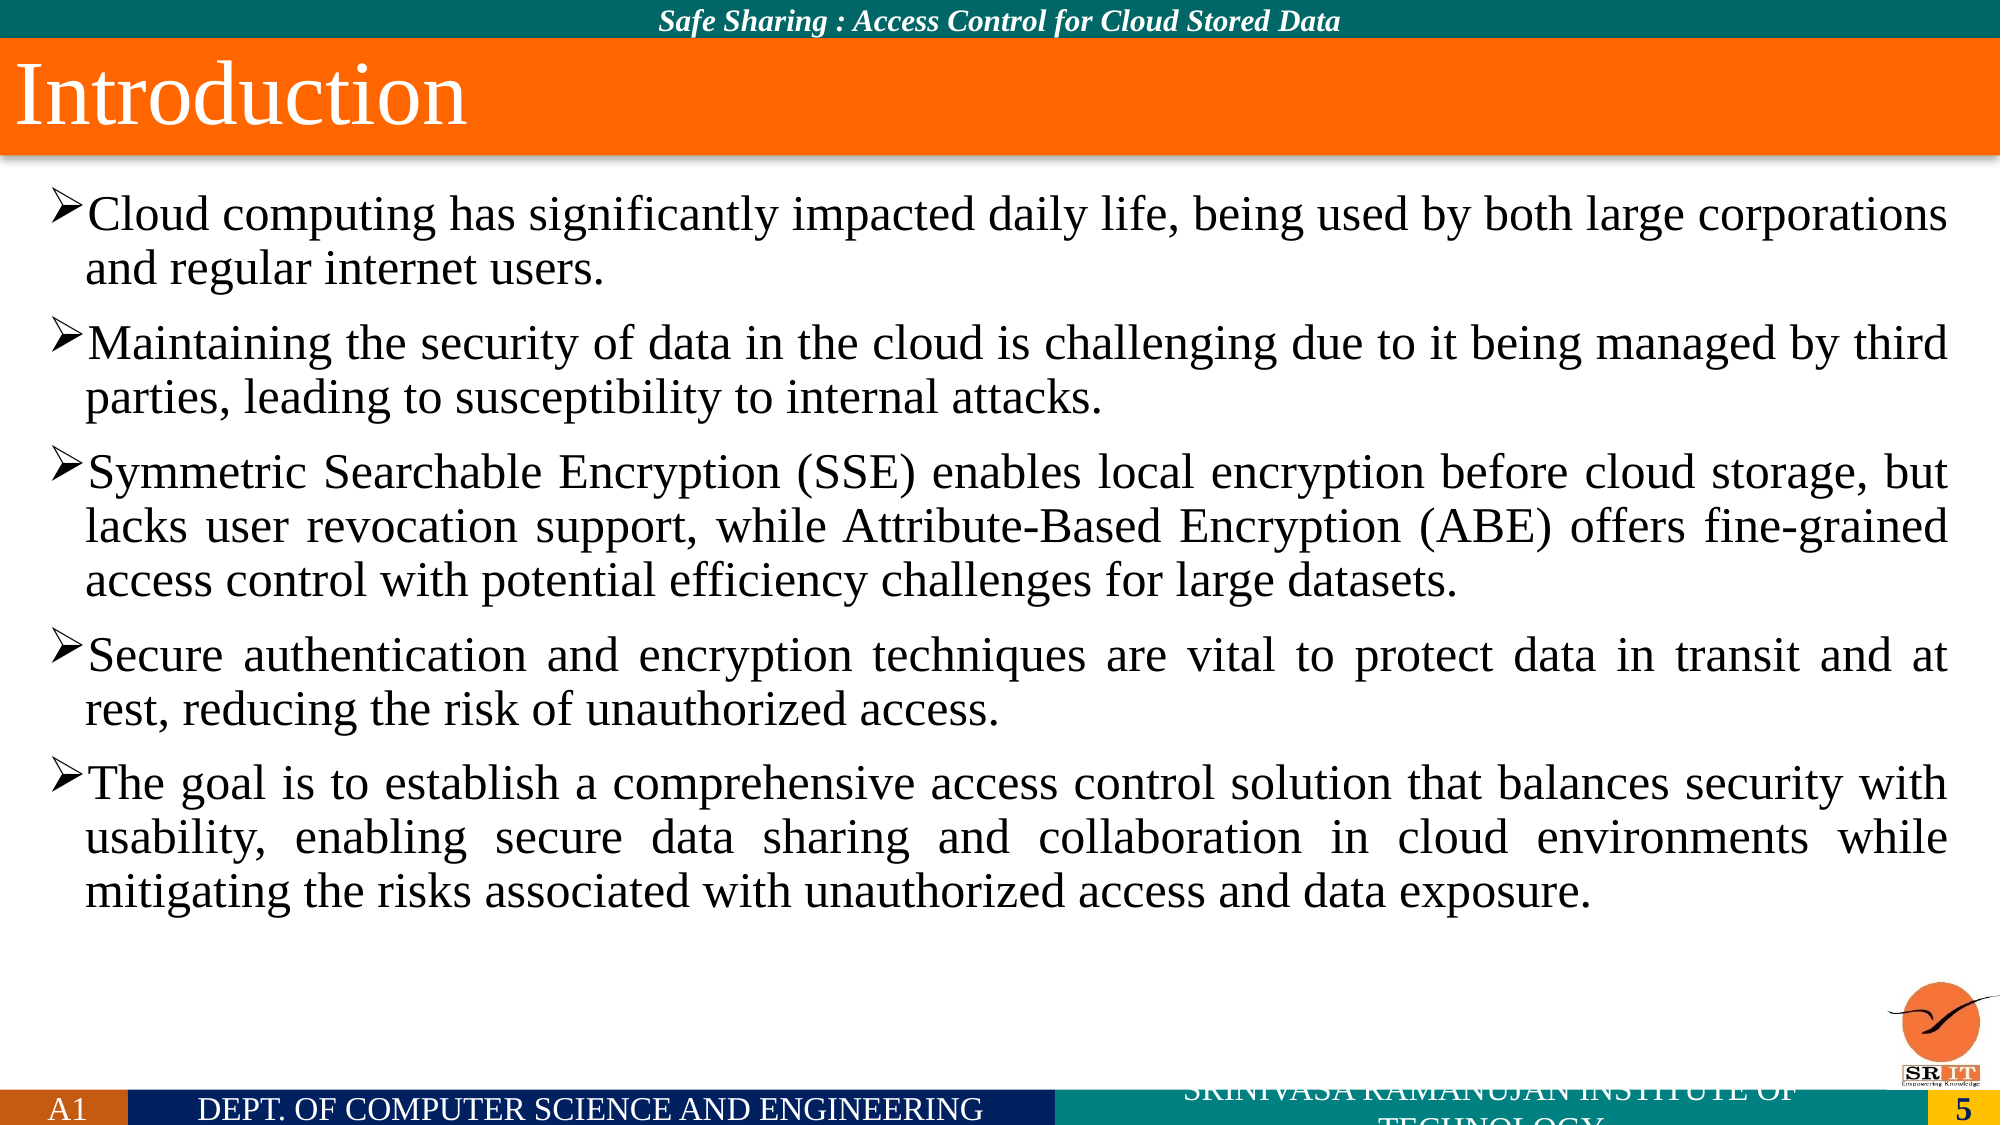

# Introduction
Cloud computing has significantly impacted daily life, being used by both large corporations and regular internet users.
Maintaining the security of data in the cloud is challenging due to it being managed by third parties, leading to susceptibility to internal attacks.
Symmetric Searchable Encryption (SSE) enables local encryption before cloud storage, but lacks user revocation support, while Attribute-Based Encryption (ABE) offers fine-grained access control with potential efficiency challenges for large datasets.
Secure authentication and encryption techniques are vital to protect data in transit and at rest, reducing the risk of unauthorized access.
The goal is to establish a comprehensive access control solution that balances security with usability, enabling secure data sharing and collaboration in cloud environments while mitigating the risks associated with unauthorized access and data exposure.